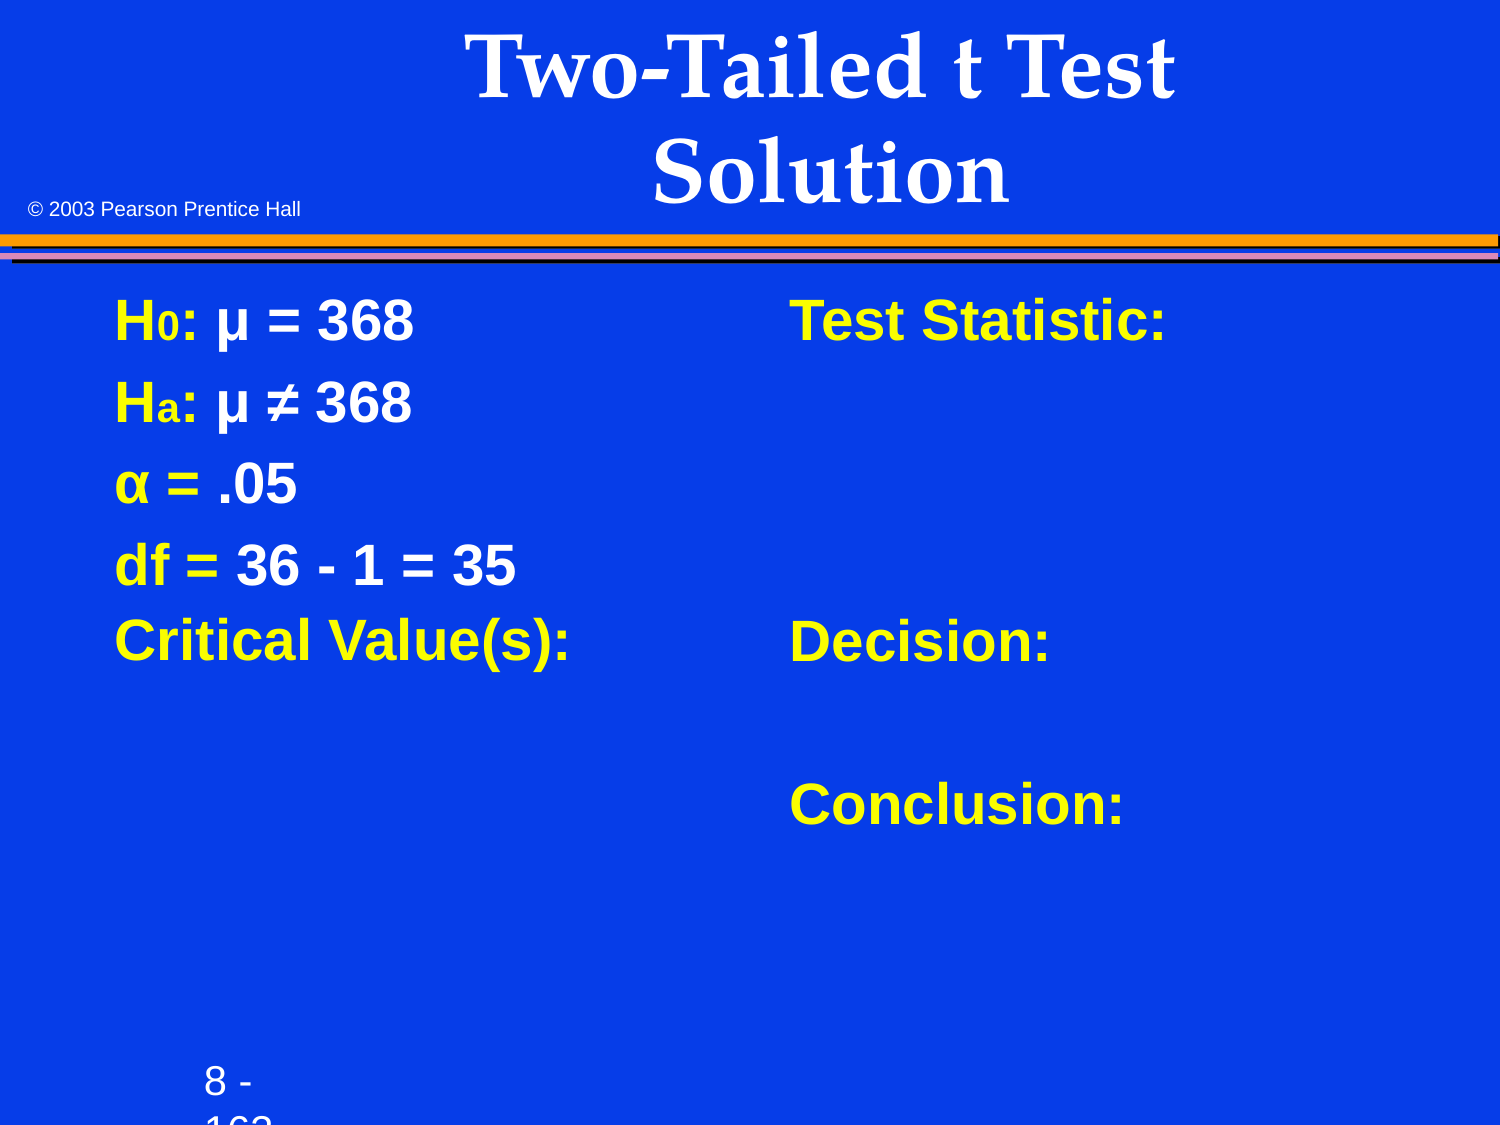

# Two-Tailed t Test Solution
H0: μ = 368
Ha: μ ≠ 368
α = .05
df = 36 - 1 = 35
Critical Value(s):

Test Statistic:
Decision:

Conclusion: